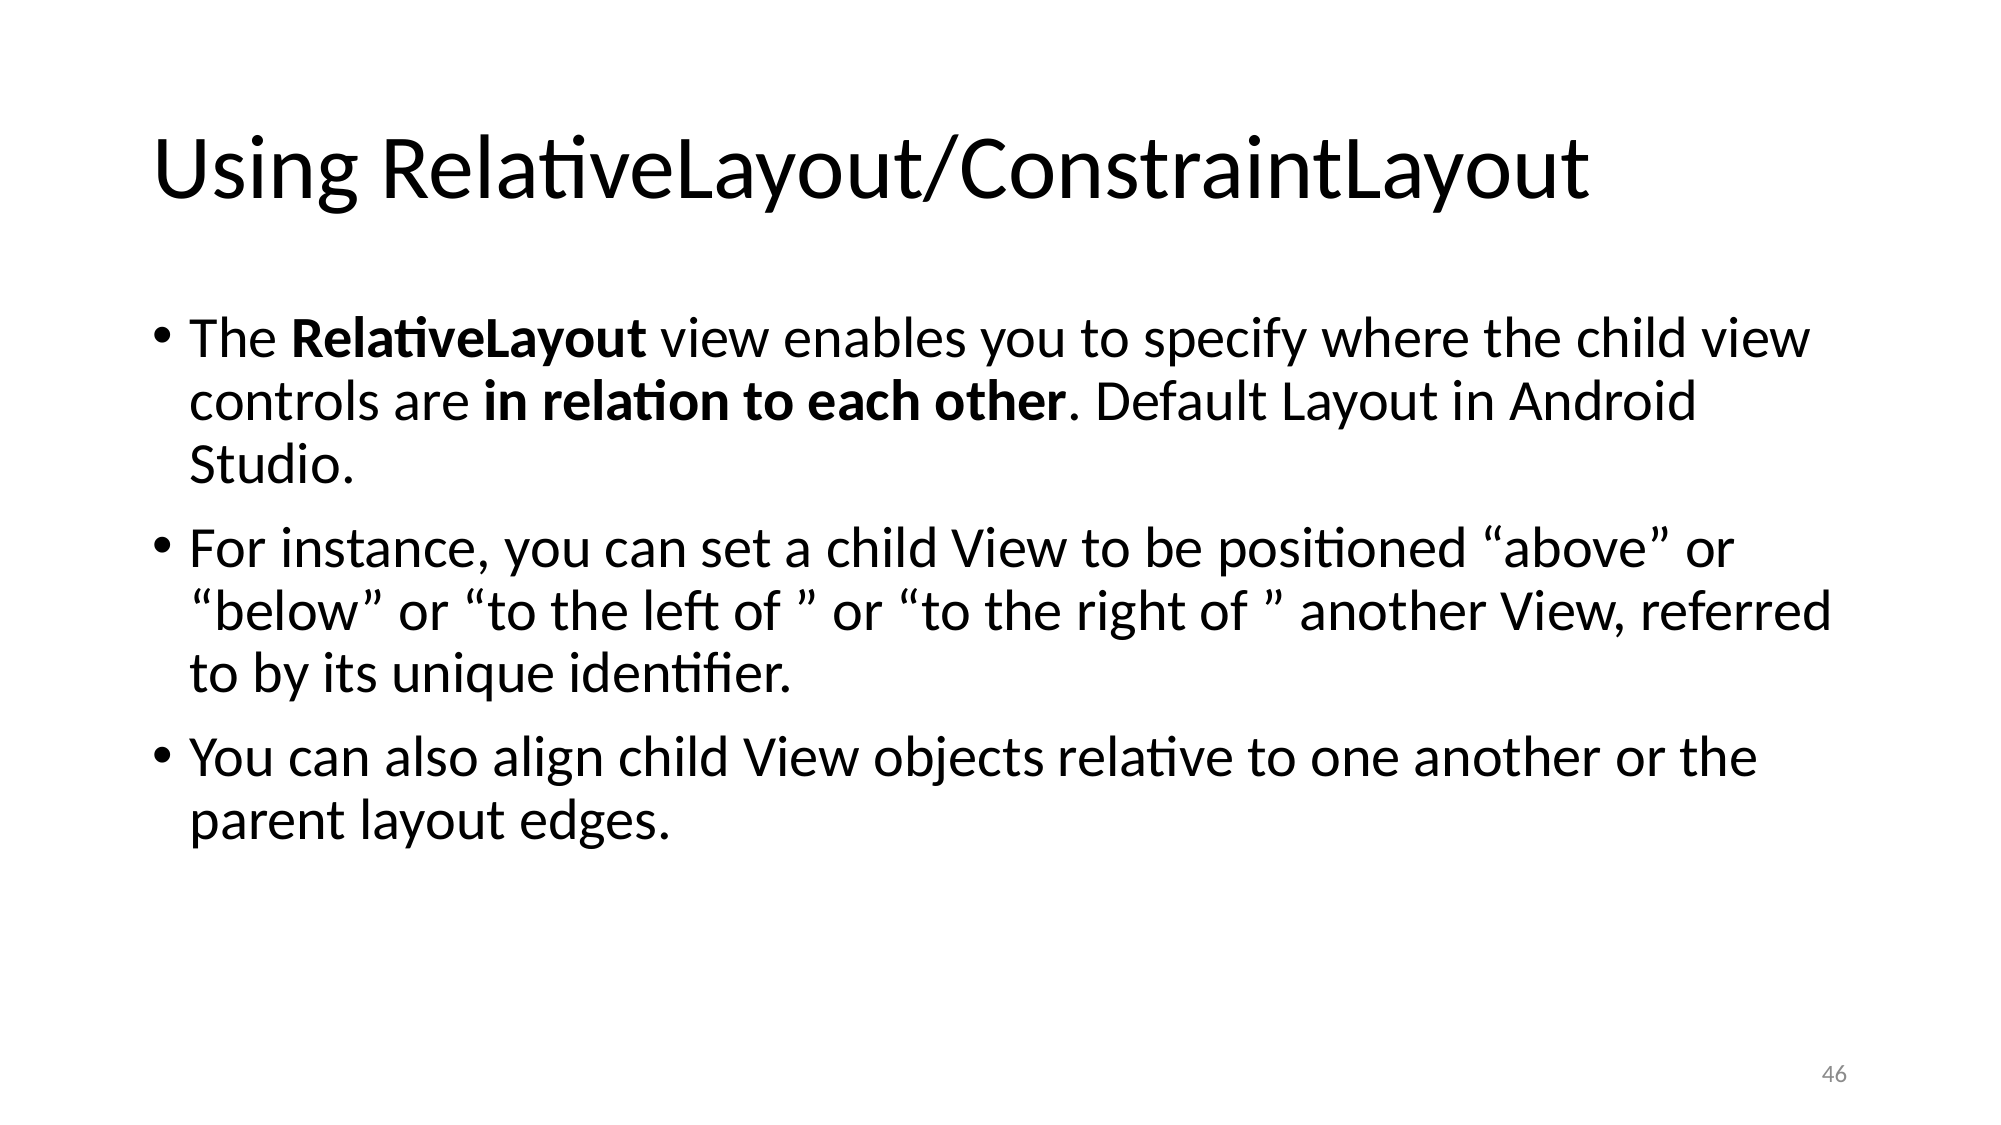

# Using RelativeLayout/ConstraintLayout
The RelativeLayout view enables you to specify where the child view controls are in relation to each other. Default Layout in Android Studio.
For instance, you can set a child View to be positioned “above” or “below” or “to the left of ” or “to the right of ” another View, referred to by its unique identifier.
You can also align child View objects relative to one another or the parent layout edges.
46